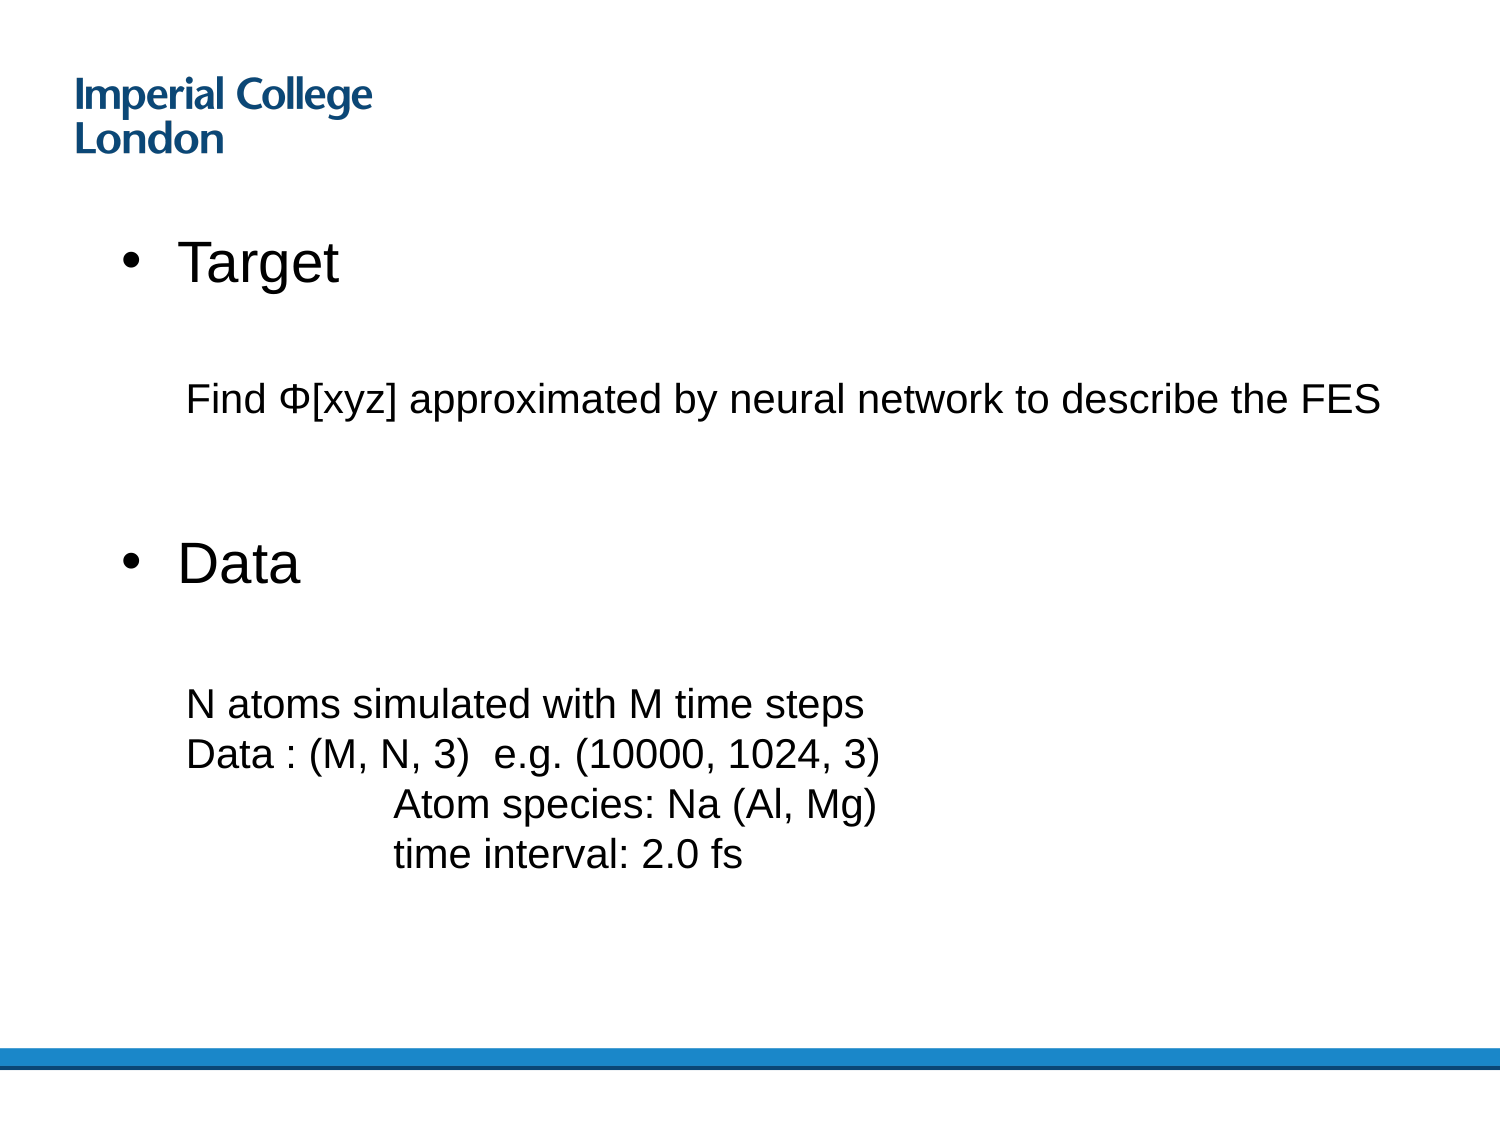

Target

Find Φ[xyz] approximated by neural network to describe the FES
Data

N atoms simulated with M time steps
Data : (M, N, 3)  e.g. (10000, 1024, 3)
	     Atom species: Na (Al, Mg)
	     time interval: 2.0 fs